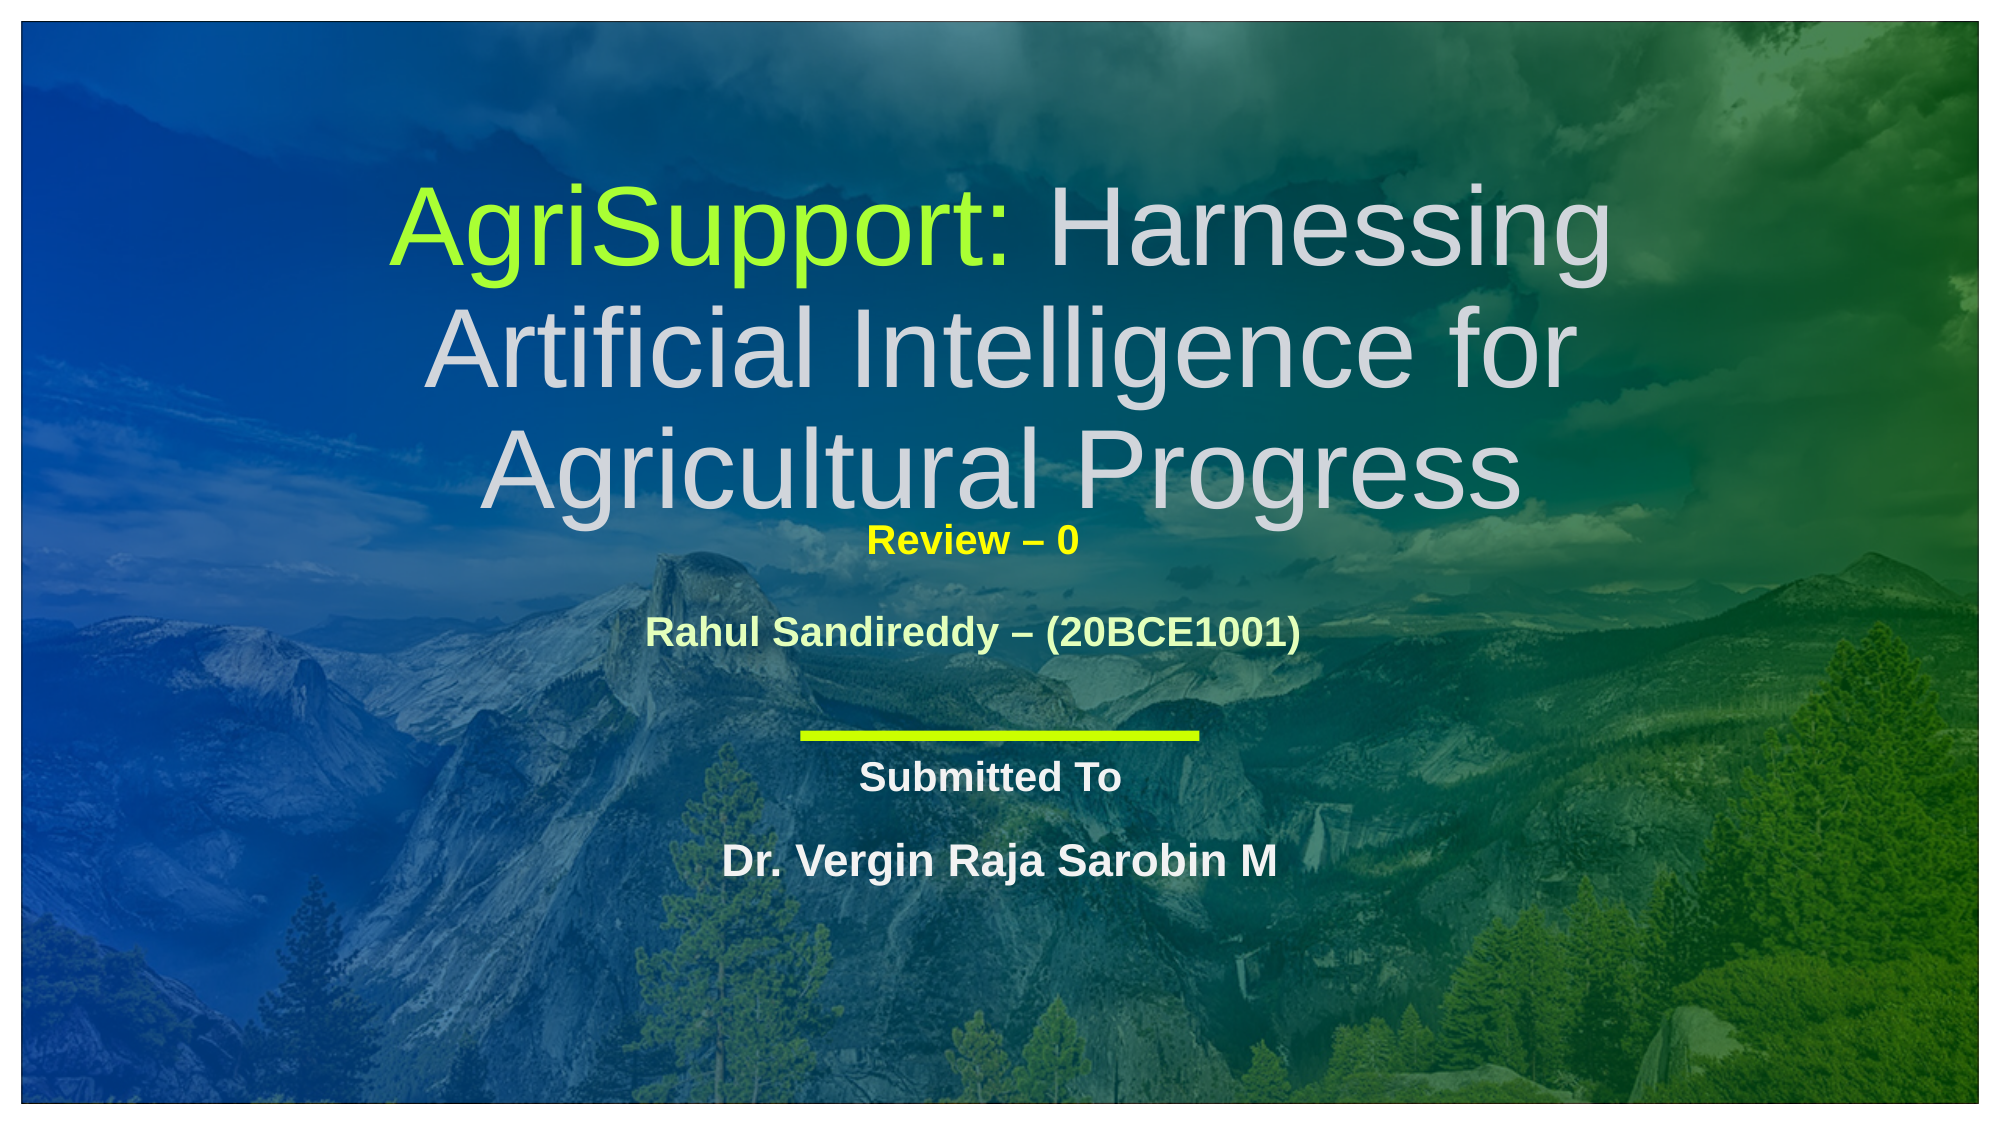

# AgriSupport: Harnessing Artificial Intelligence for Agricultural Progress
Review – 0
Rahul Sandireddy – (20BCE1001)
Submitted To
Dr. Vergin Raja Sarobin M